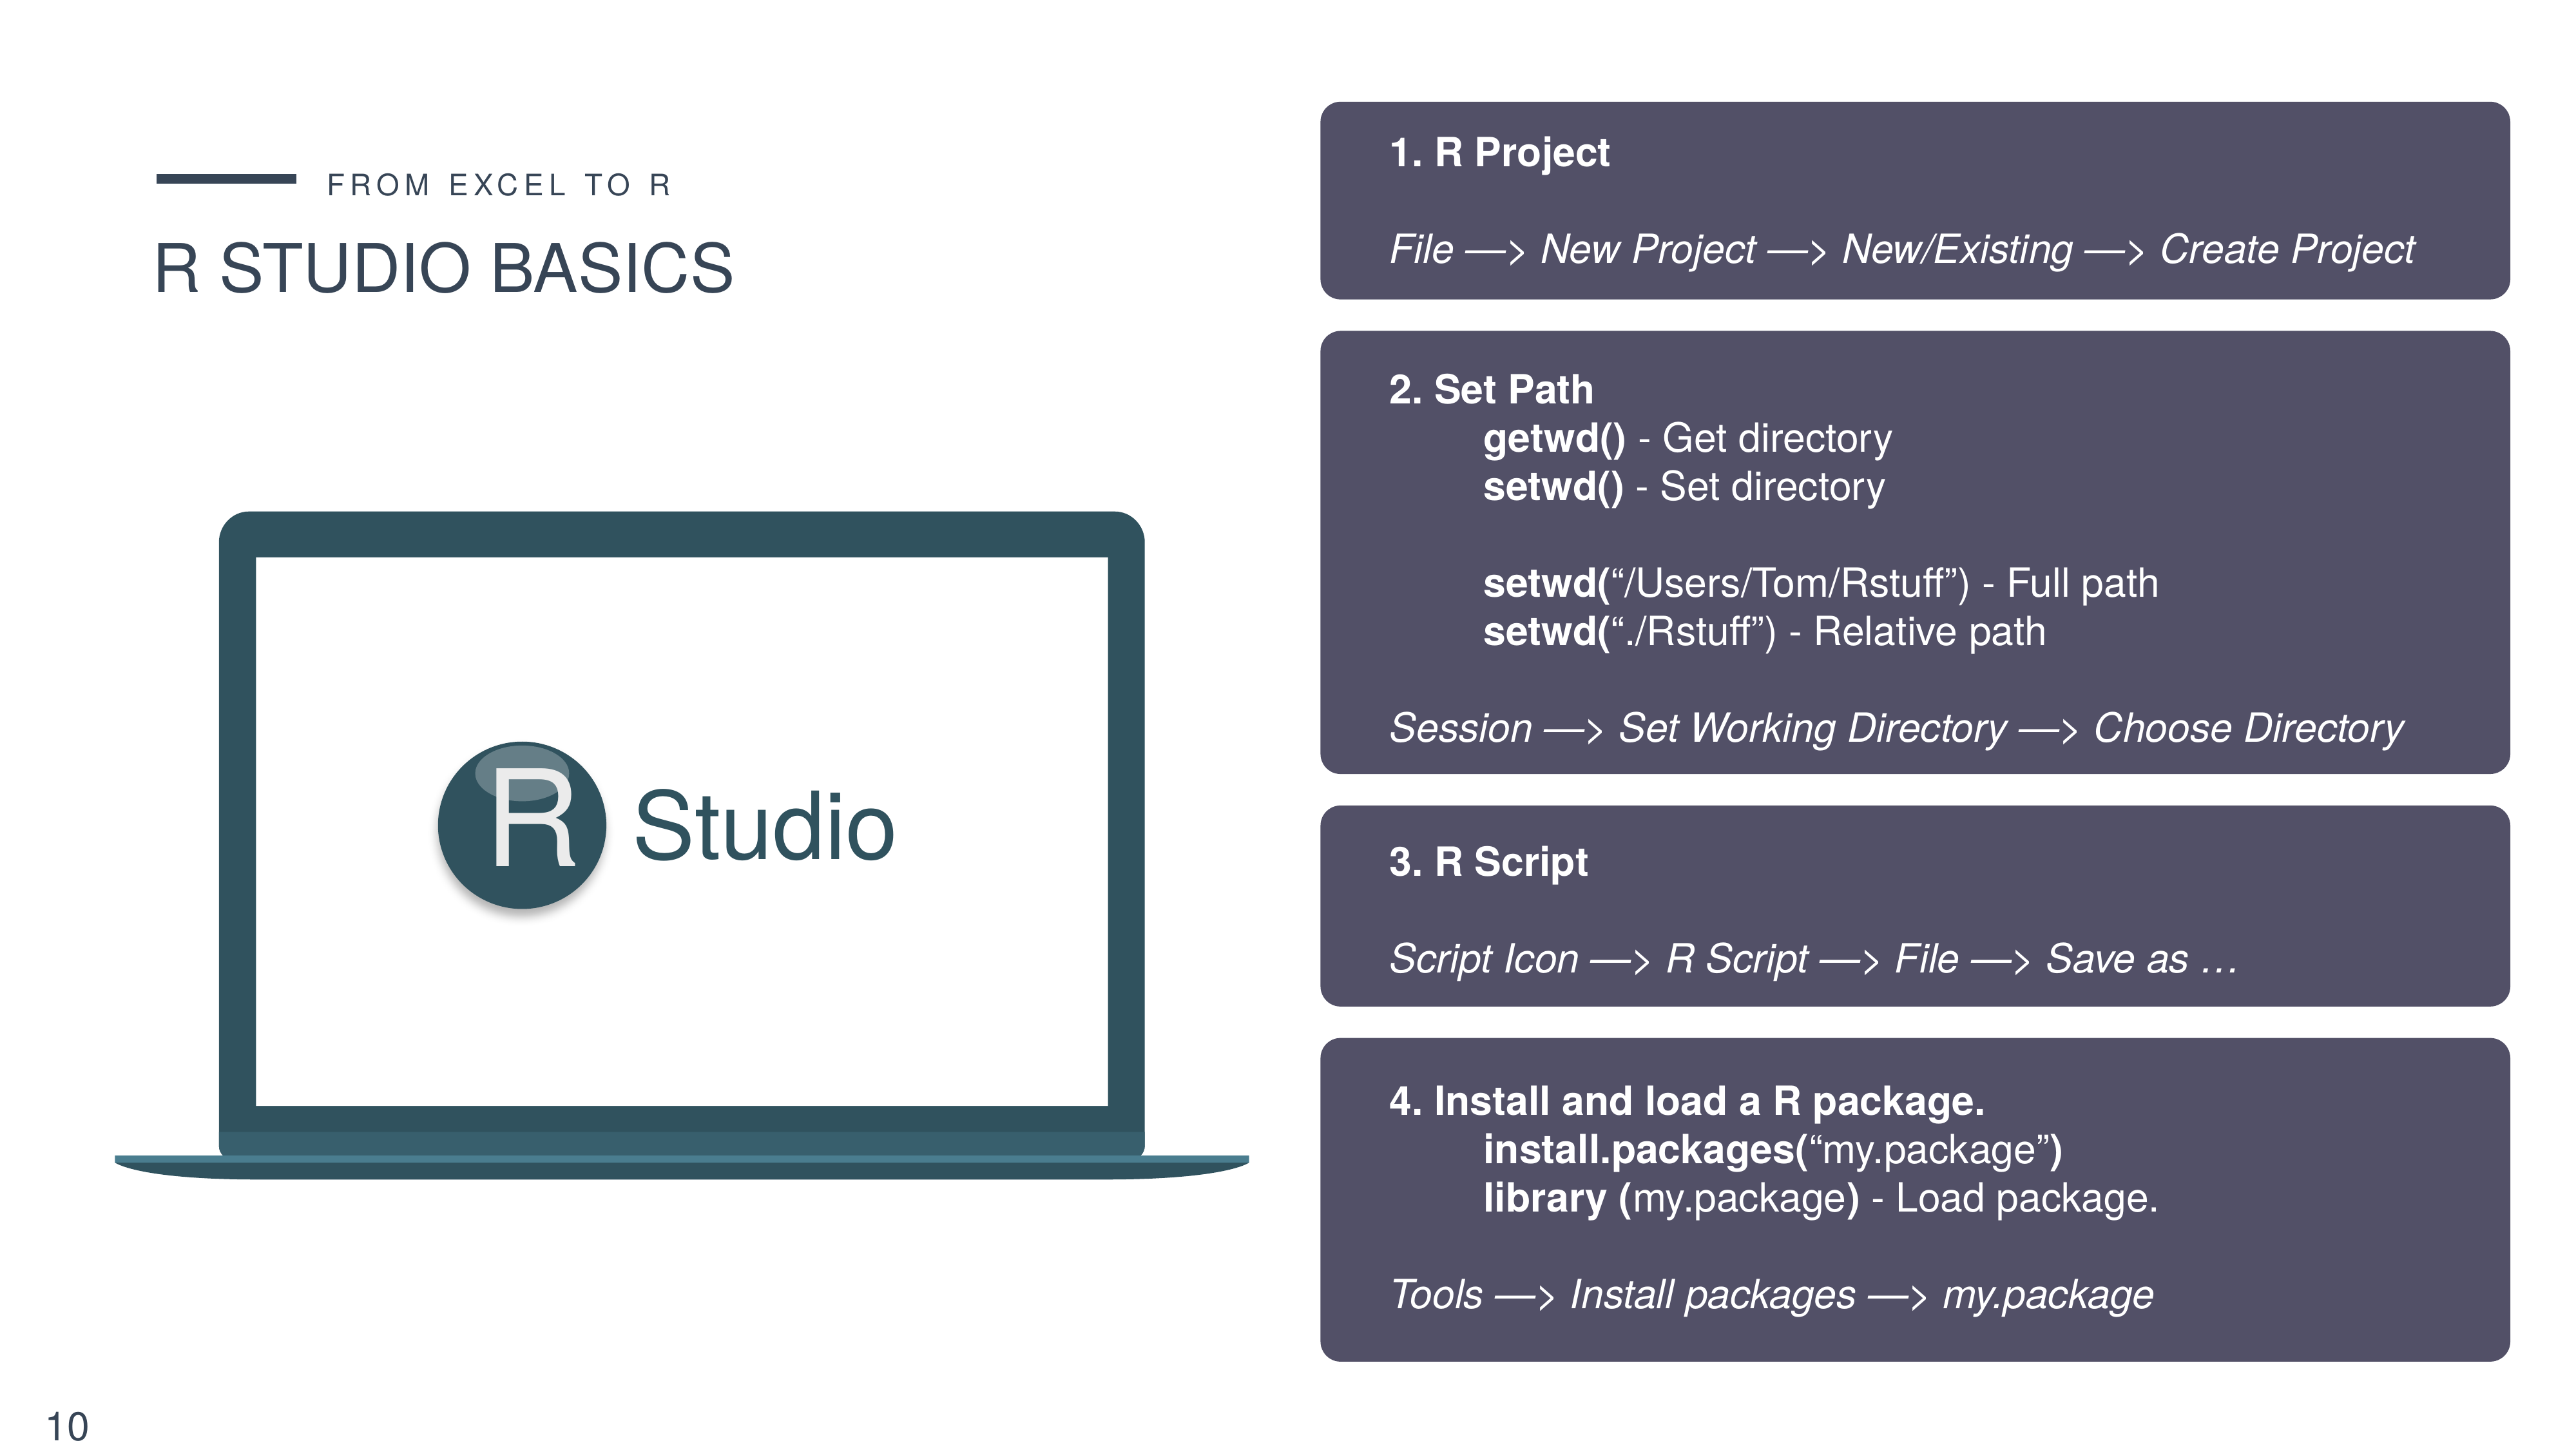

1. R Project

File —> New Project —> New/Existing —> Create Project
FROM EXCEL TO R

R STUDIO BASICS

2. Set Path
getwd() - Get directory
setwd() - Set directory

setwd(“/Users/Tom/Rstuff”) - Full path
setwd(“./Rstuff”) - Relative path

Session —> Set Working Directory —> Choose Directory

R

Studio

3. R Script

Script Icon —> R Script —> File —> Save as …

4. Install and load a R package.
install.packages(“my.package”)
library (my.package) - Load package.

Tools —> Install packages —> my.package
10